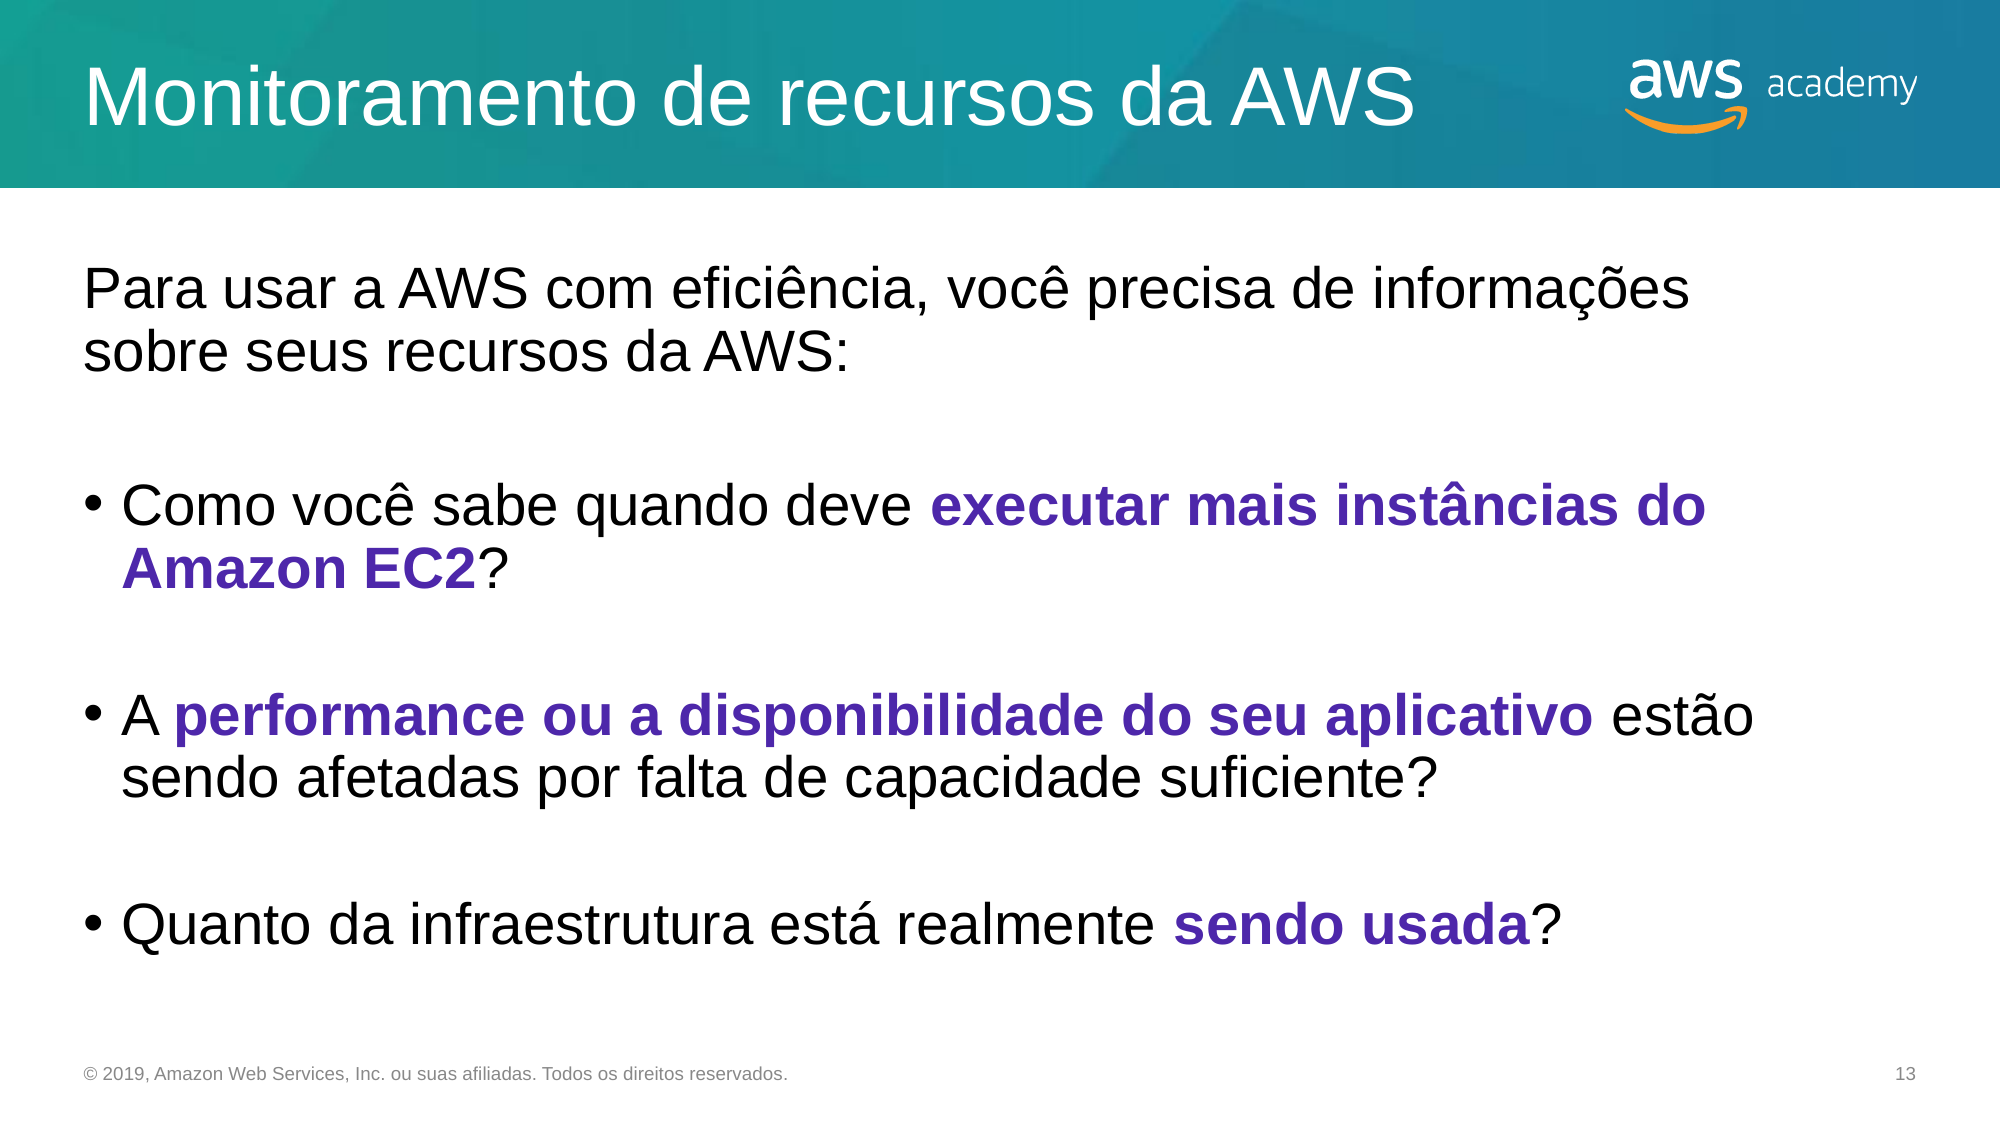

# Monitoramento de recursos da AWS
Para usar a AWS com eficiência, você precisa de informações sobre seus recursos da AWS:
Como você sabe quando deve executar mais instâncias do Amazon EC2?
A performance ou a disponibilidade do seu aplicativo estão sendo afetadas por falta de capacidade suficiente?
Quanto da infraestrutura está realmente sendo usada?
© 2019, Amazon Web Services, Inc. ou suas afiliadas. Todos os direitos reservados.
13